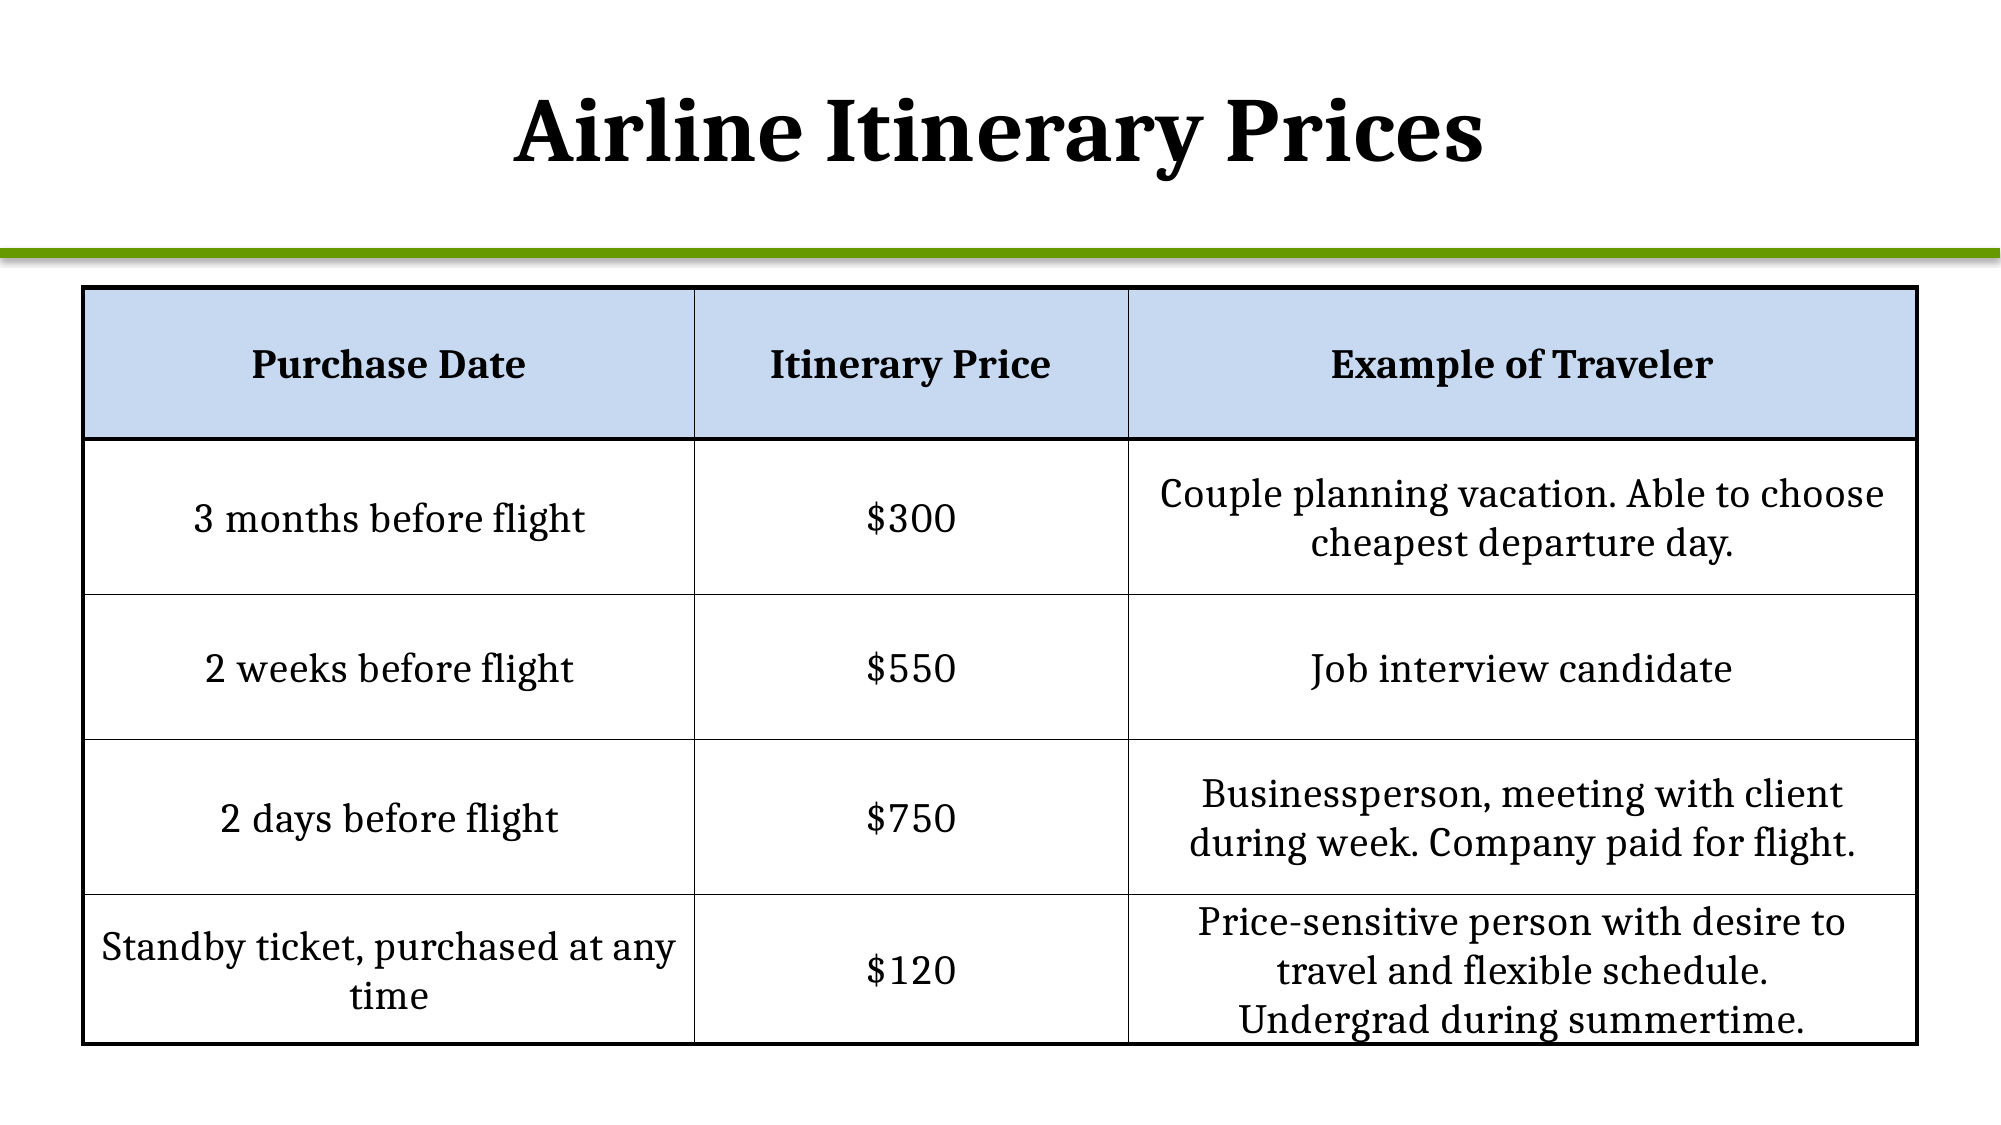

# Airline Itinerary Prices
| Purchase Date | Itinerary Price | Example of Traveler |
| --- | --- | --- |
| 3 months before flight | $300 | Couple planning vacation. Able to choose cheapest departure day. |
| 2 weeks before flight | $550 | Job interview candidate |
| 2 days before flight | $750 | Businessperson, meeting with client during week. Company paid for flight. |
| Standby ticket, purchased at any time | $120 | Price-sensitive person with desire to travel and flexible schedule. Undergrad during summertime. |